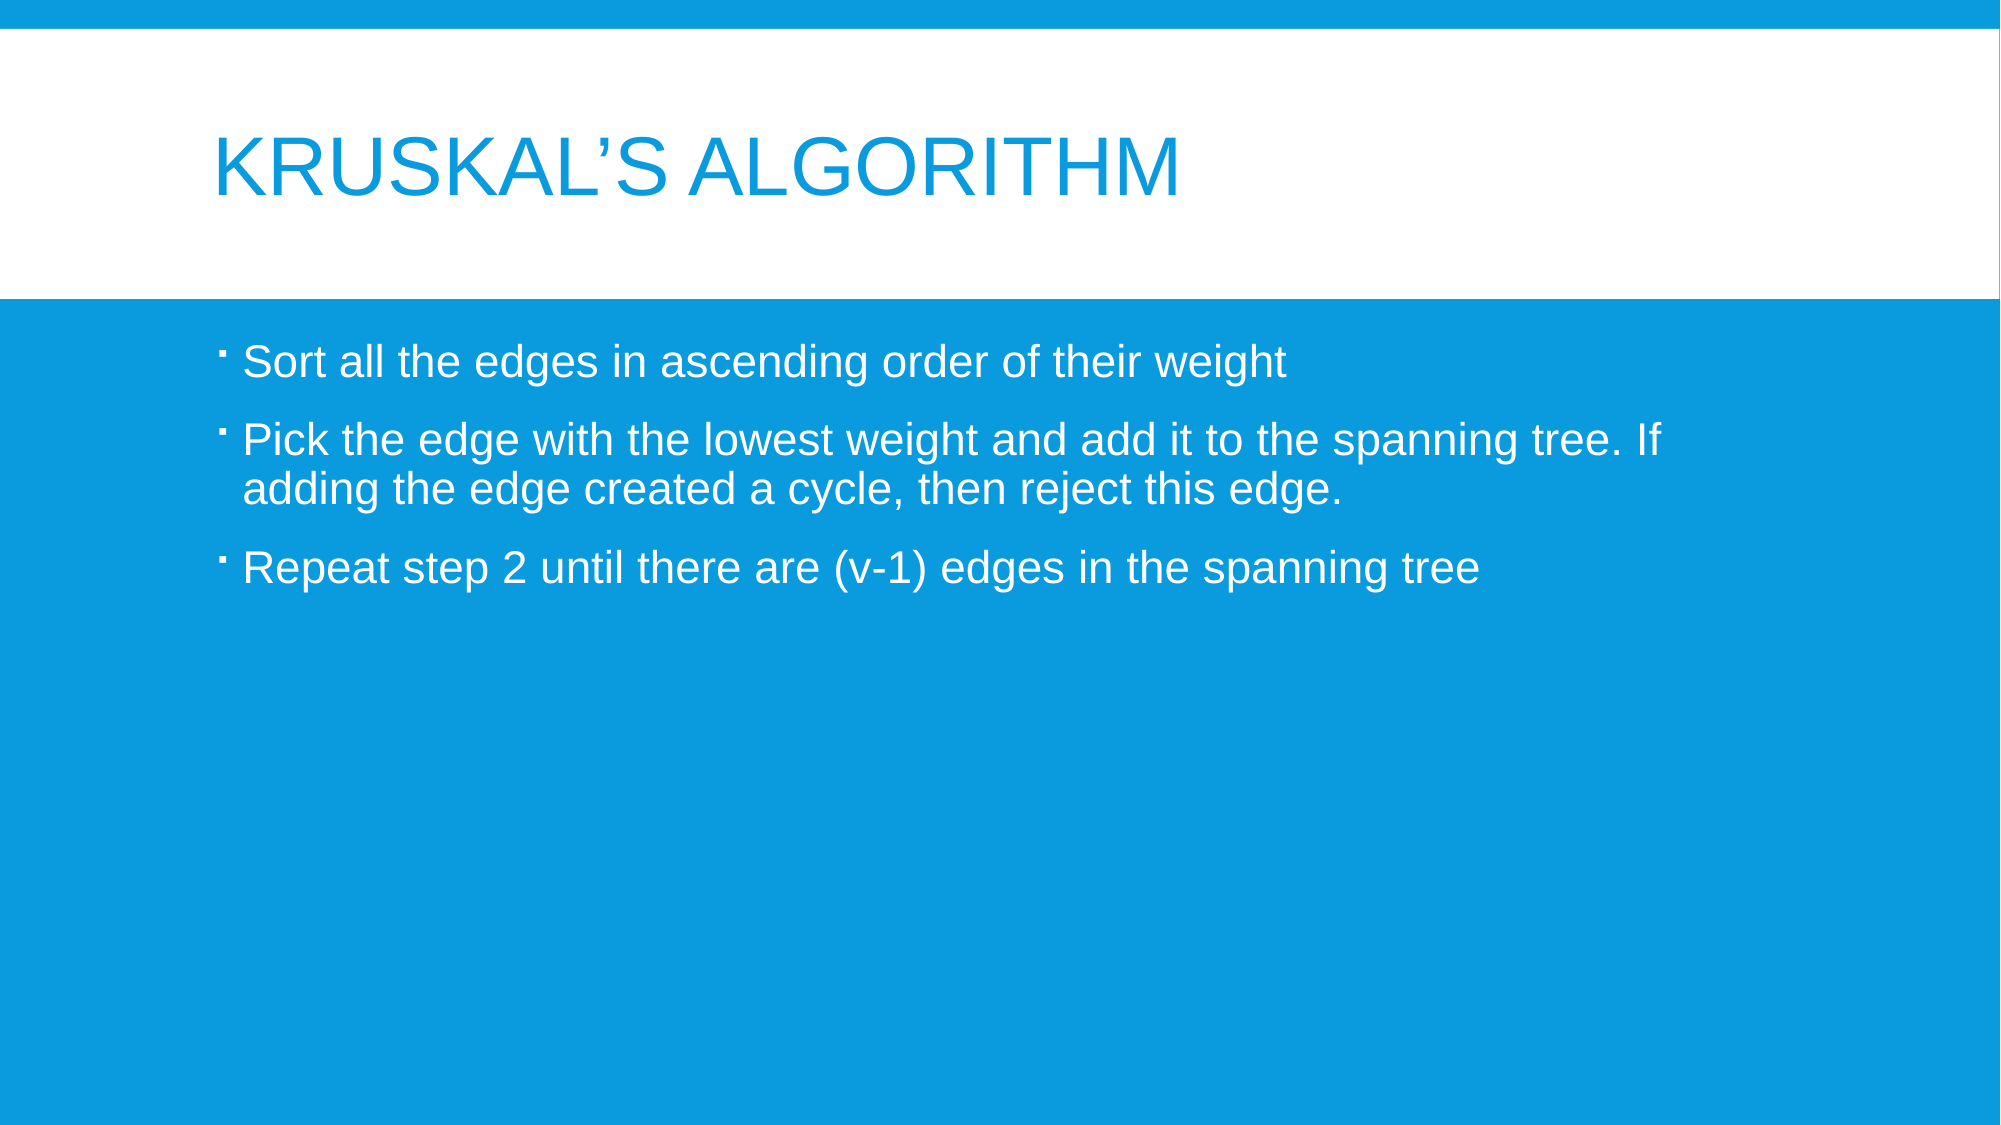

# Kruskal’s Algorithm
Sort all the edges in ascending order of their weight
Pick the edge with the lowest weight and add it to the spanning tree. If adding the edge created a cycle, then reject this edge.
Repeat step 2 until there are (v-1) edges in the spanning tree